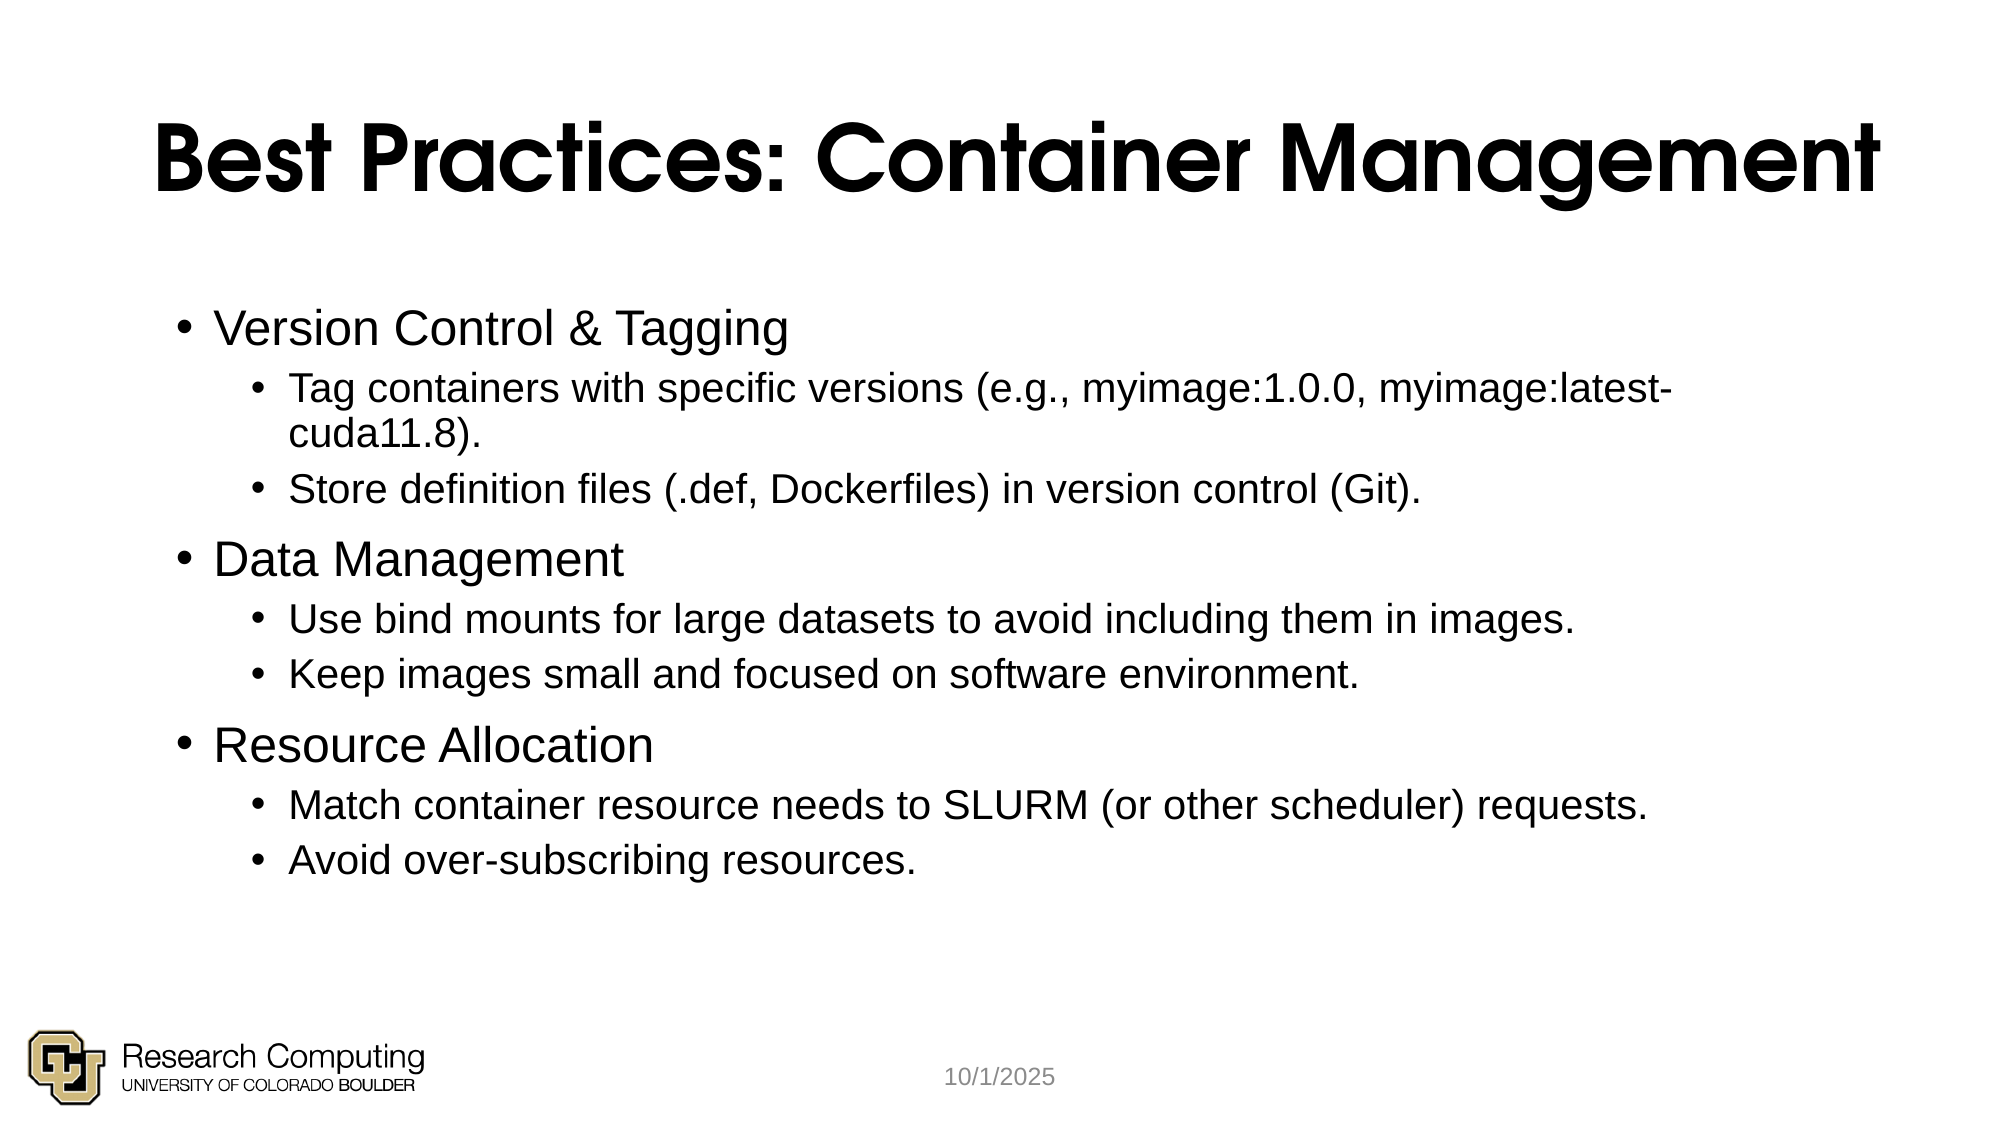

# Best Practices: Container Management
Version Control & Tagging
Tag containers with specific versions (e.g., myimage:1.0.0, myimage:latest-cuda11.8).
Store definition files (.def, Dockerfiles) in version control (Git).
Data Management
Use bind mounts for large datasets to avoid including them in images.
Keep images small and focused on software environment.
Resource Allocation
Match container resource needs to SLURM (or other scheduler) requests.
Avoid over-subscribing resources.

10/1/2025